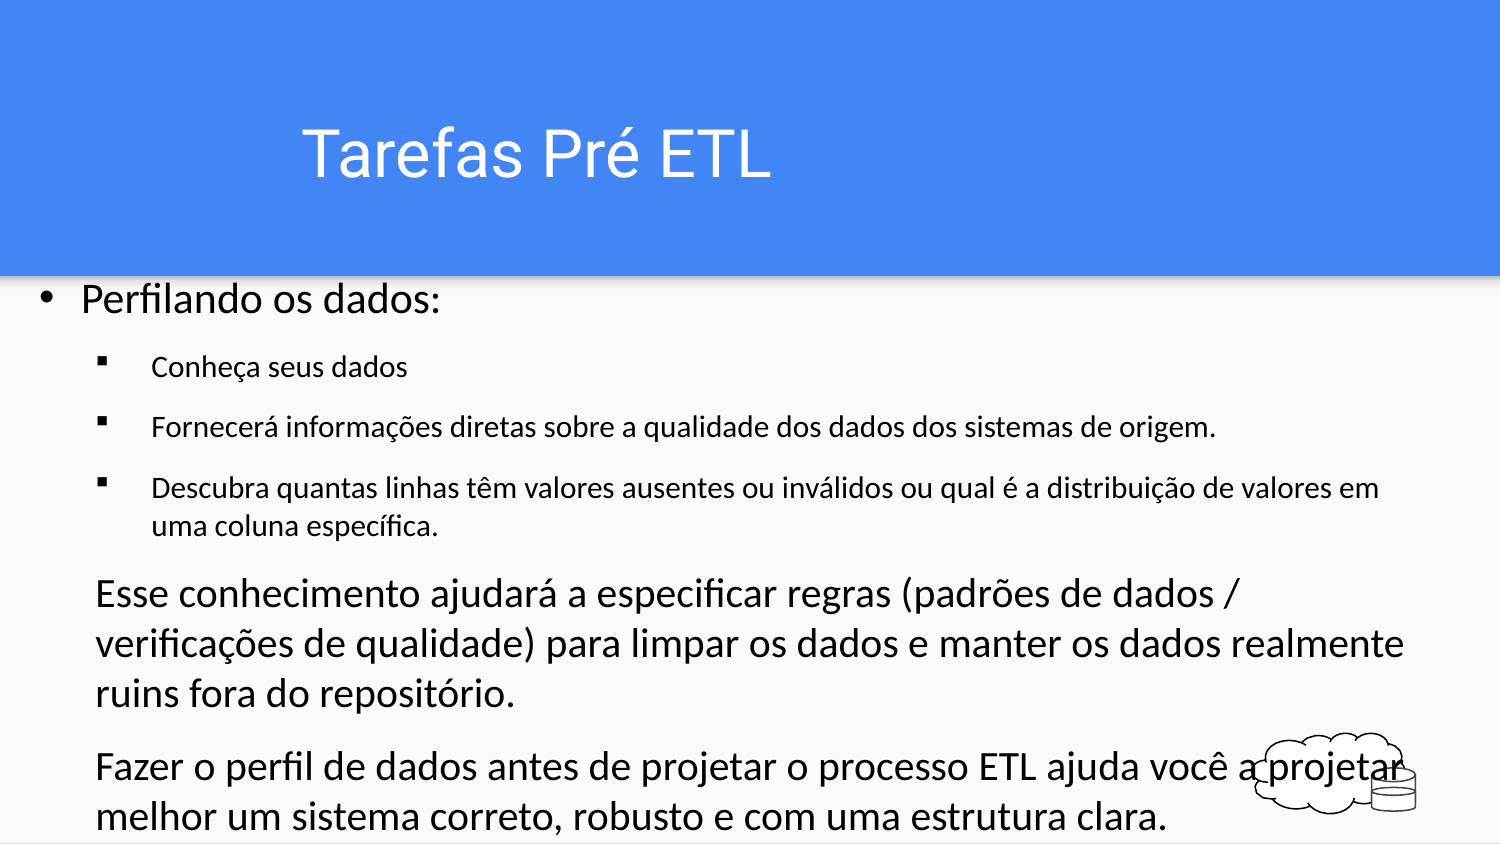

# Tarefas Pré ETL
Perfilando os dados:
Conheça seus dados
Fornecerá informações diretas sobre a qualidade dos dados dos sistemas de origem.
Descubra quantas linhas têm valores ausentes ou inválidos ou qual é a distribuição de valores em uma coluna específica.
Esse conhecimento ajudará a especificar regras (padrões de dados / verificações de qualidade) para limpar os dados e manter os dados realmente ruins fora do repositório.
Fazer o perfil de dados antes de projetar o processo ETL ajuda você a projetar melhor um sistema correto, robusto e com uma estrutura clara.